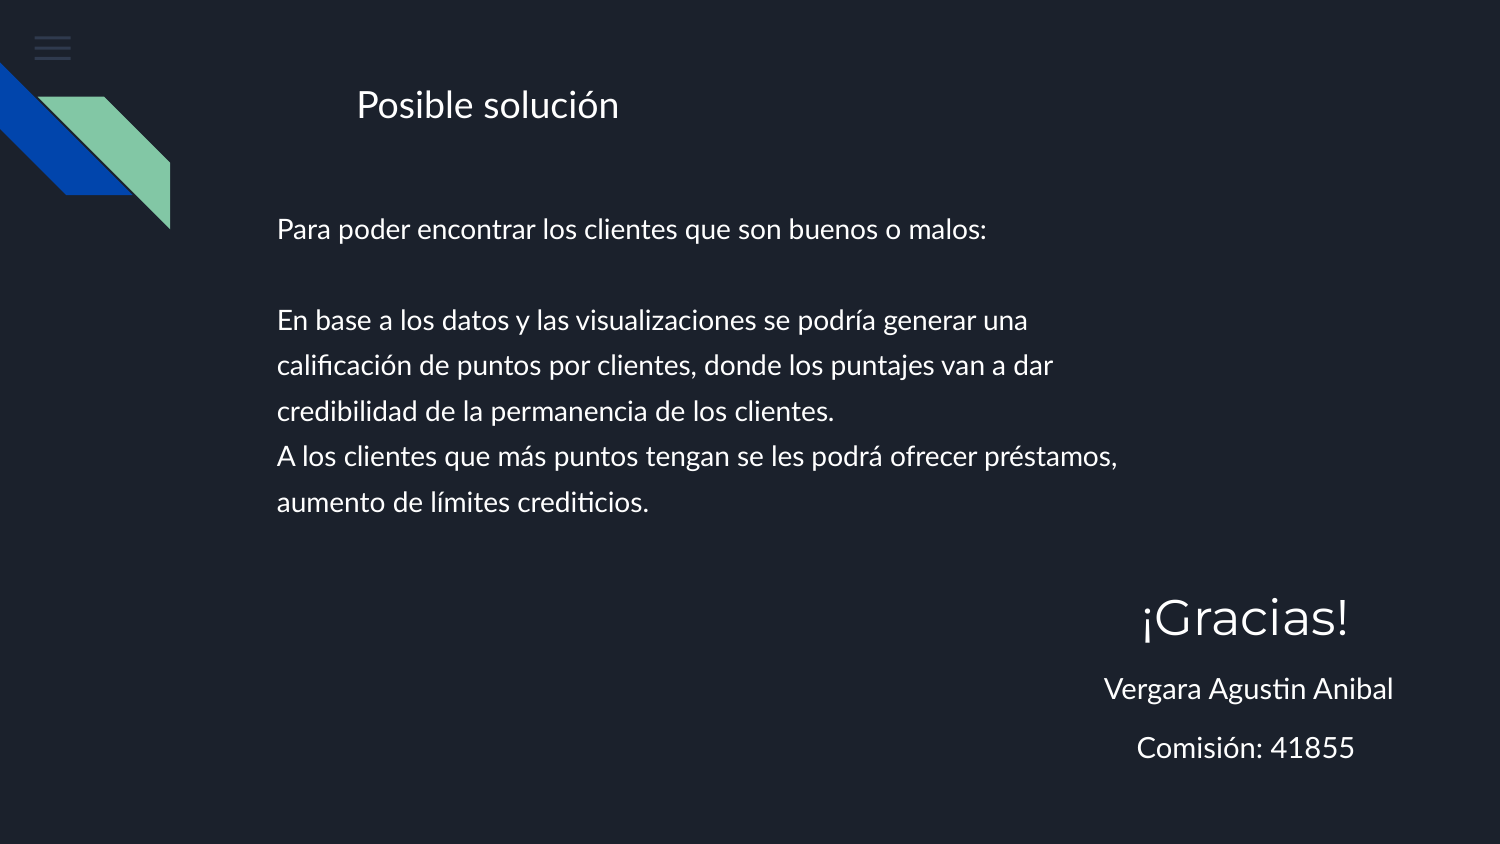

Posible solución
Para poder encontrar los clientes que son buenos o malos:

En base a los datos y las visualizaciones se podría generar una calificación de puntos por clientes, donde los puntajes van a dar credibilidad de la permanencia de los clientes.
A los clientes que más puntos tengan se les podrá ofrecer préstamos, aumento de límites crediticios.

# ¡Gracias!
Vergara Agustin Anibal
Comisión: 41855